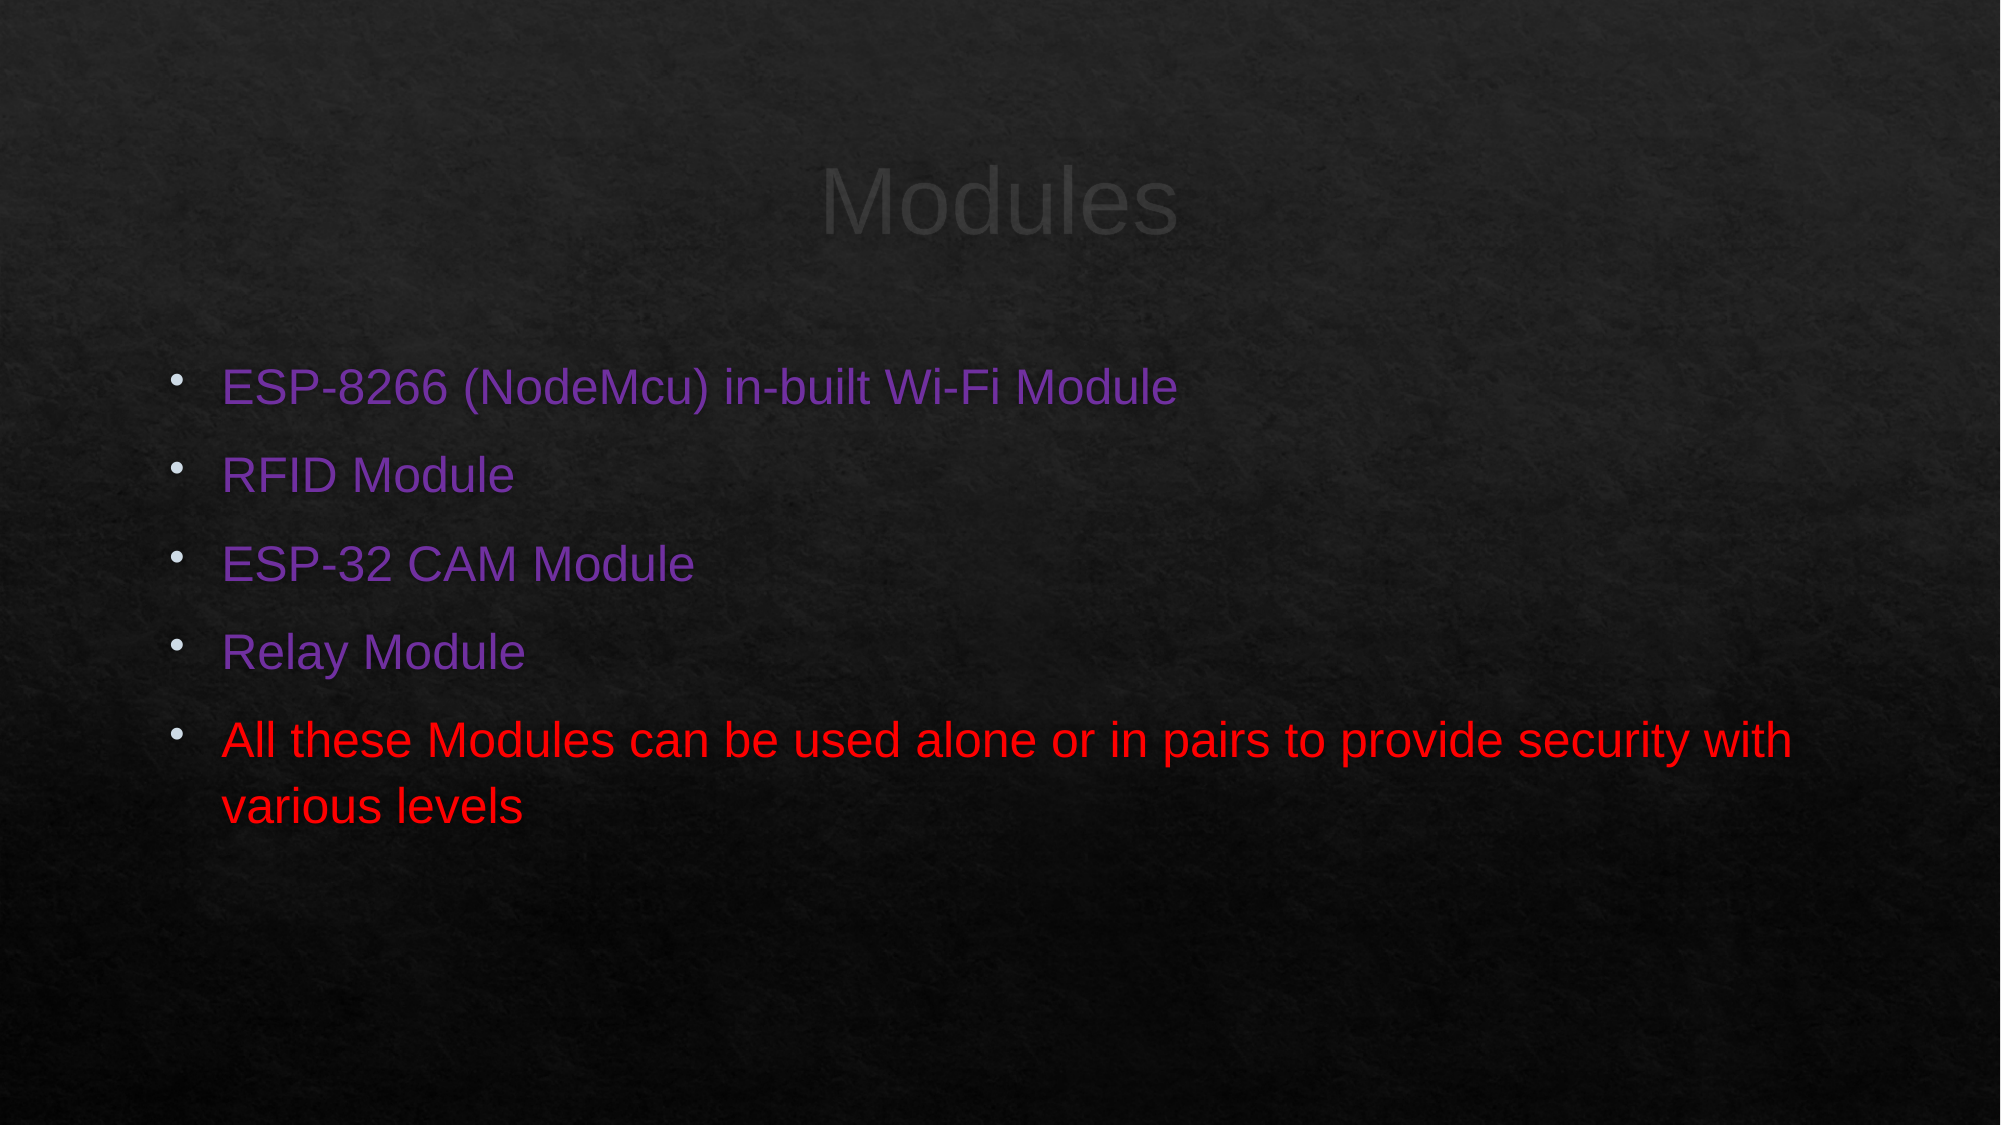

# Modules
ESP-8266 (NodeMcu) in-built Wi-Fi Module
RFID Module
ESP-32 CAM Module
Relay Module
All these Modules can be used alone or in pairs to provide security with various levels